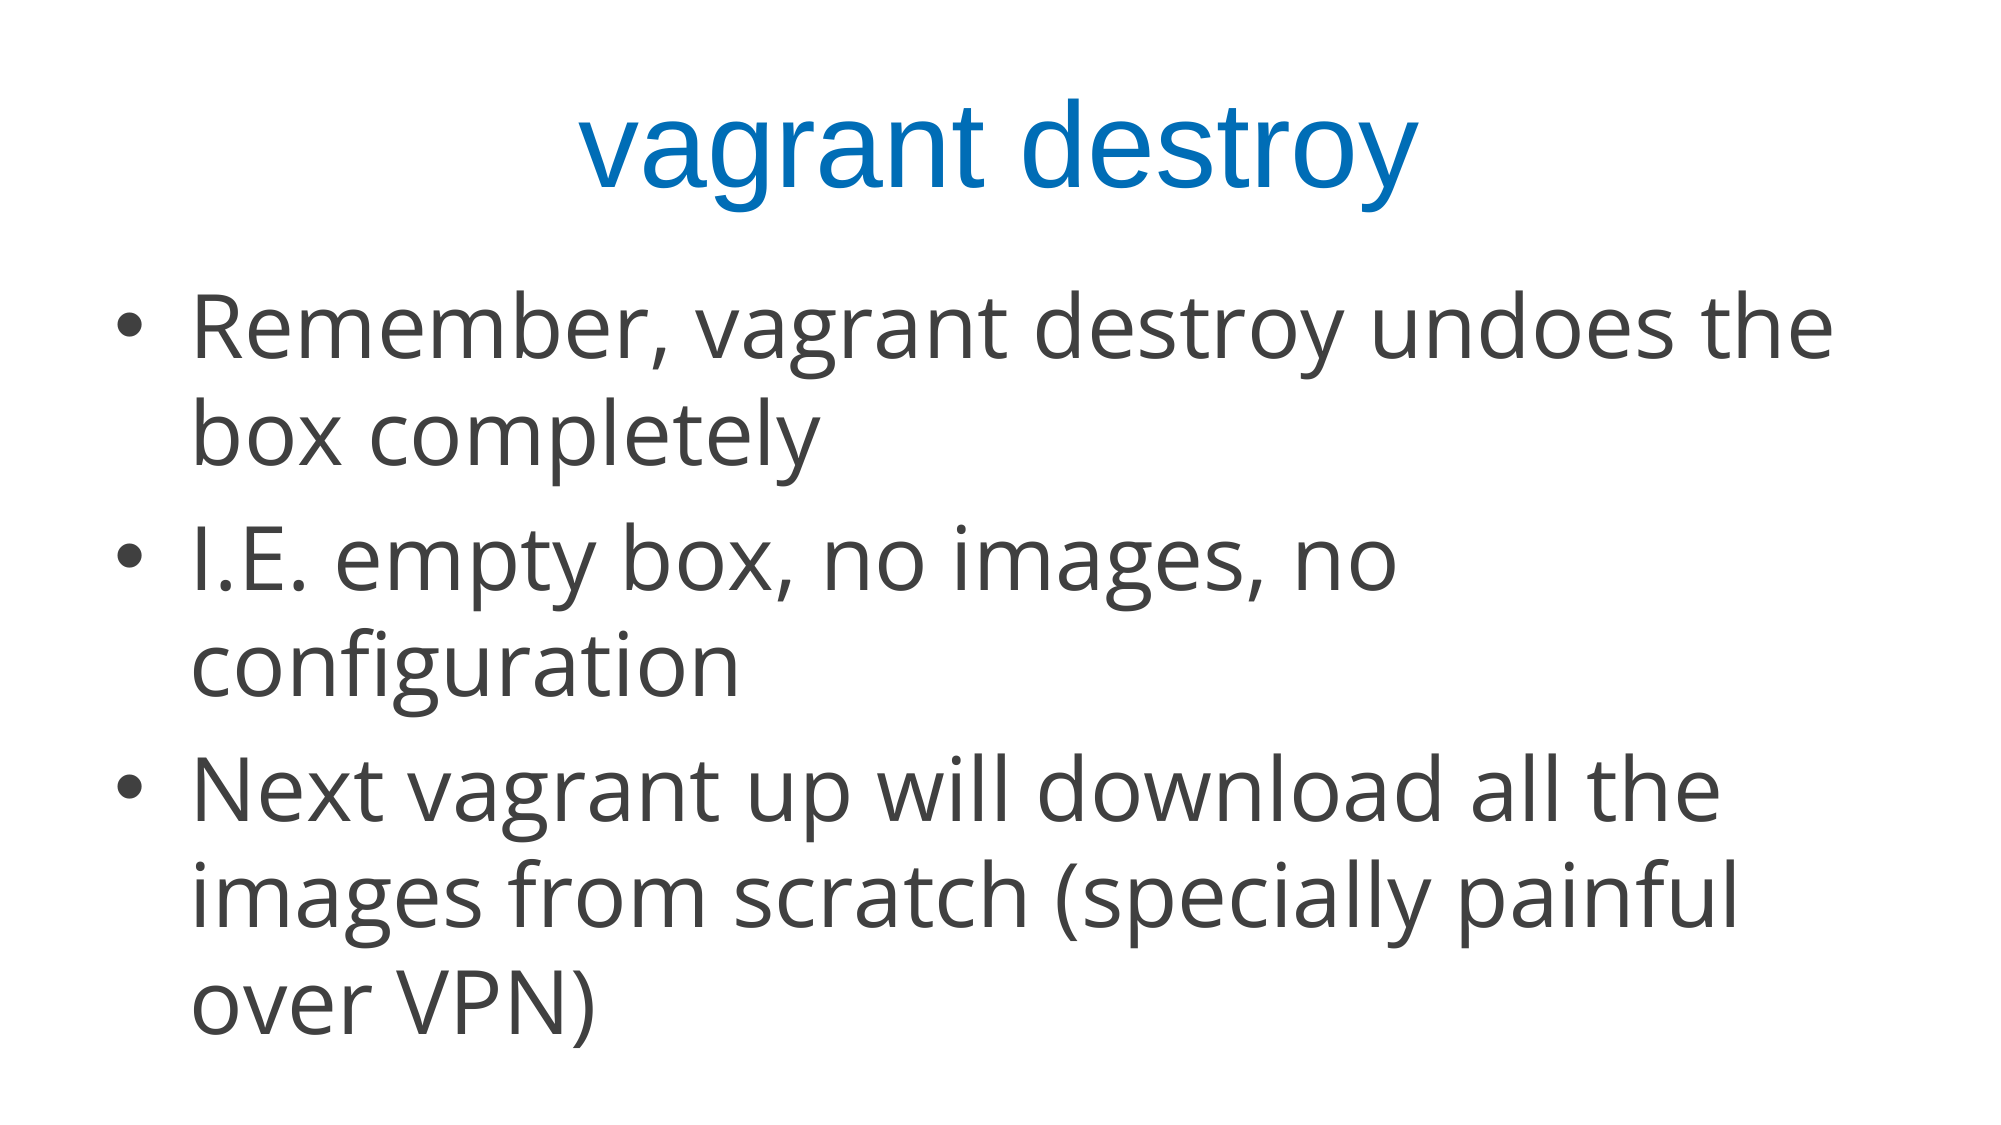

# vagrant destroy
Remember, vagrant destroy undoes the box completely
I.E. empty box, no images, no configuration
Next vagrant up will download all the images from scratch (specially painful over VPN)